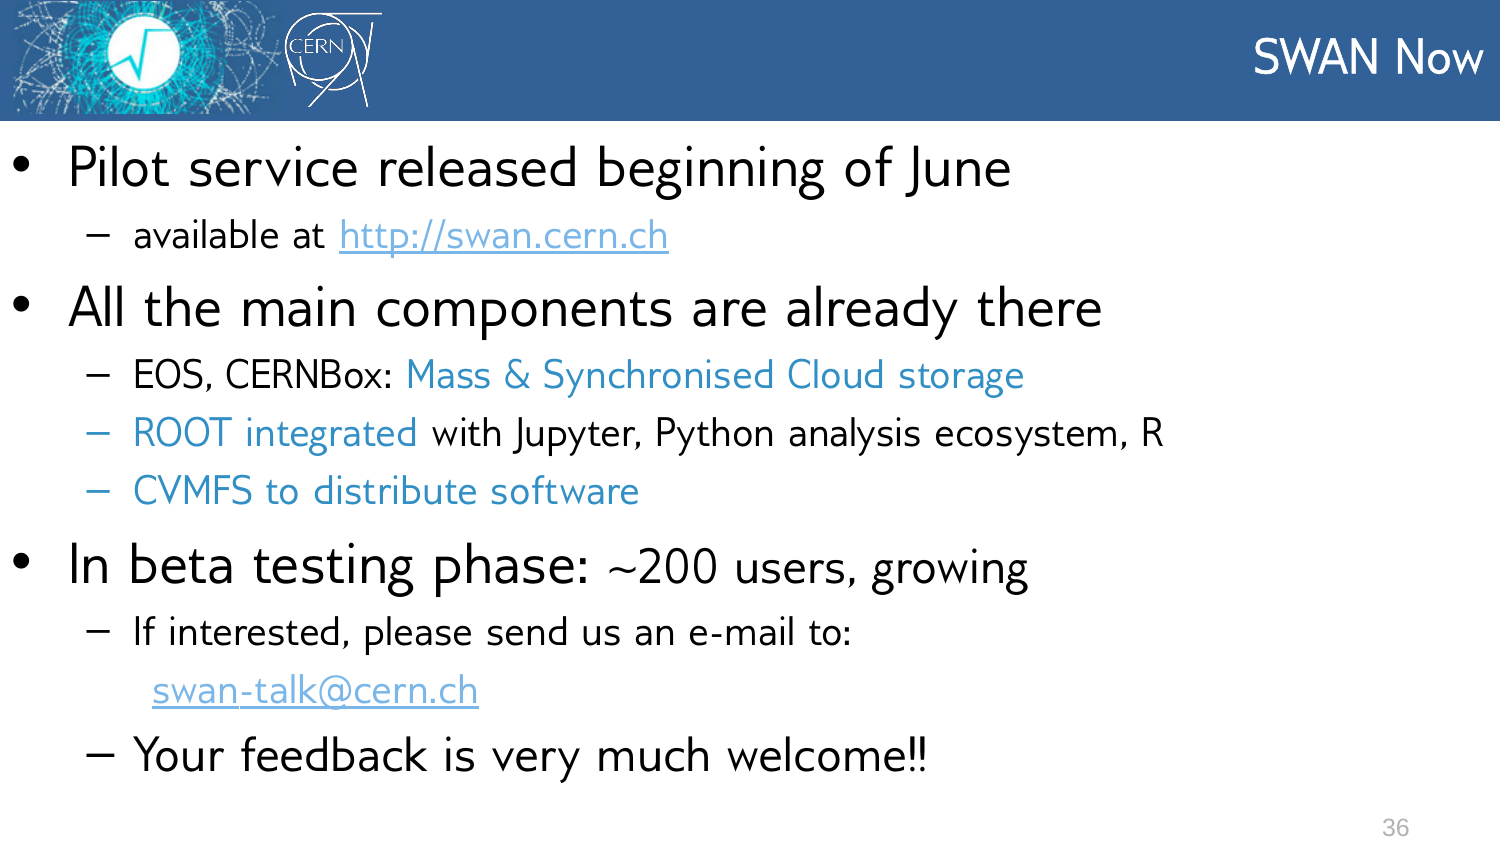

# SWAN Now
Pilot service released beginning of June
available at http://swan.cern.ch
All the main components are already there
EOS, CERNBox: Mass & Synchronised Cloud storage
ROOT integrated with Jupyter, Python analysis ecosystem, R
CVMFS to distribute software
In beta testing phase: ~200 users, growing
If interested, please send us an e-mail to:
swan-talk@cern.ch
Your feedback is very much welcome!!

36